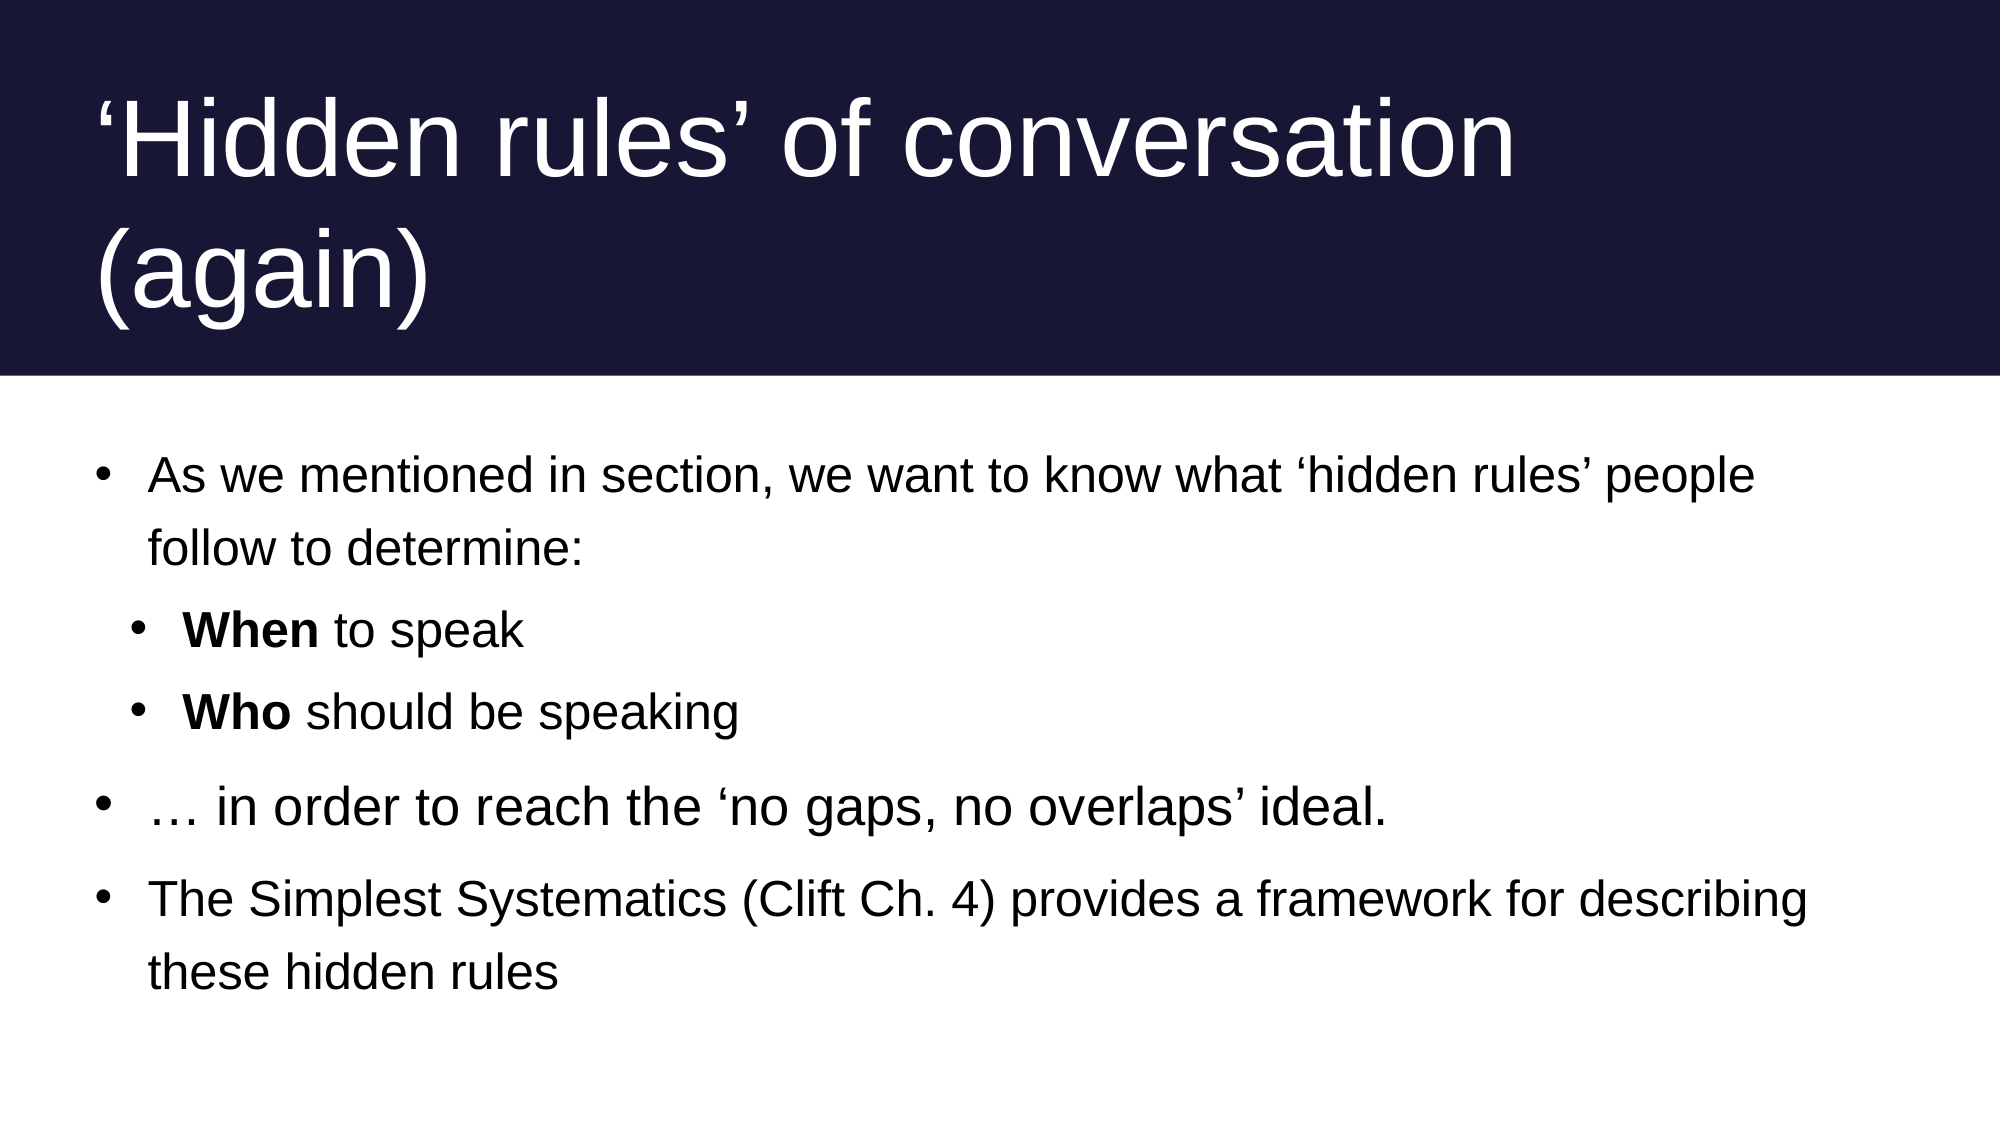

# ‘Hidden rules’ of conversation (again)
As we mentioned in section, we want to know what ‘hidden rules’ people follow to determine:
When to speak
Who should be speaking
… in order to reach the ‘no gaps, no overlaps’ ideal.
The Simplest Systematics (Clift Ch. 4) provides a framework for describing these hidden rules